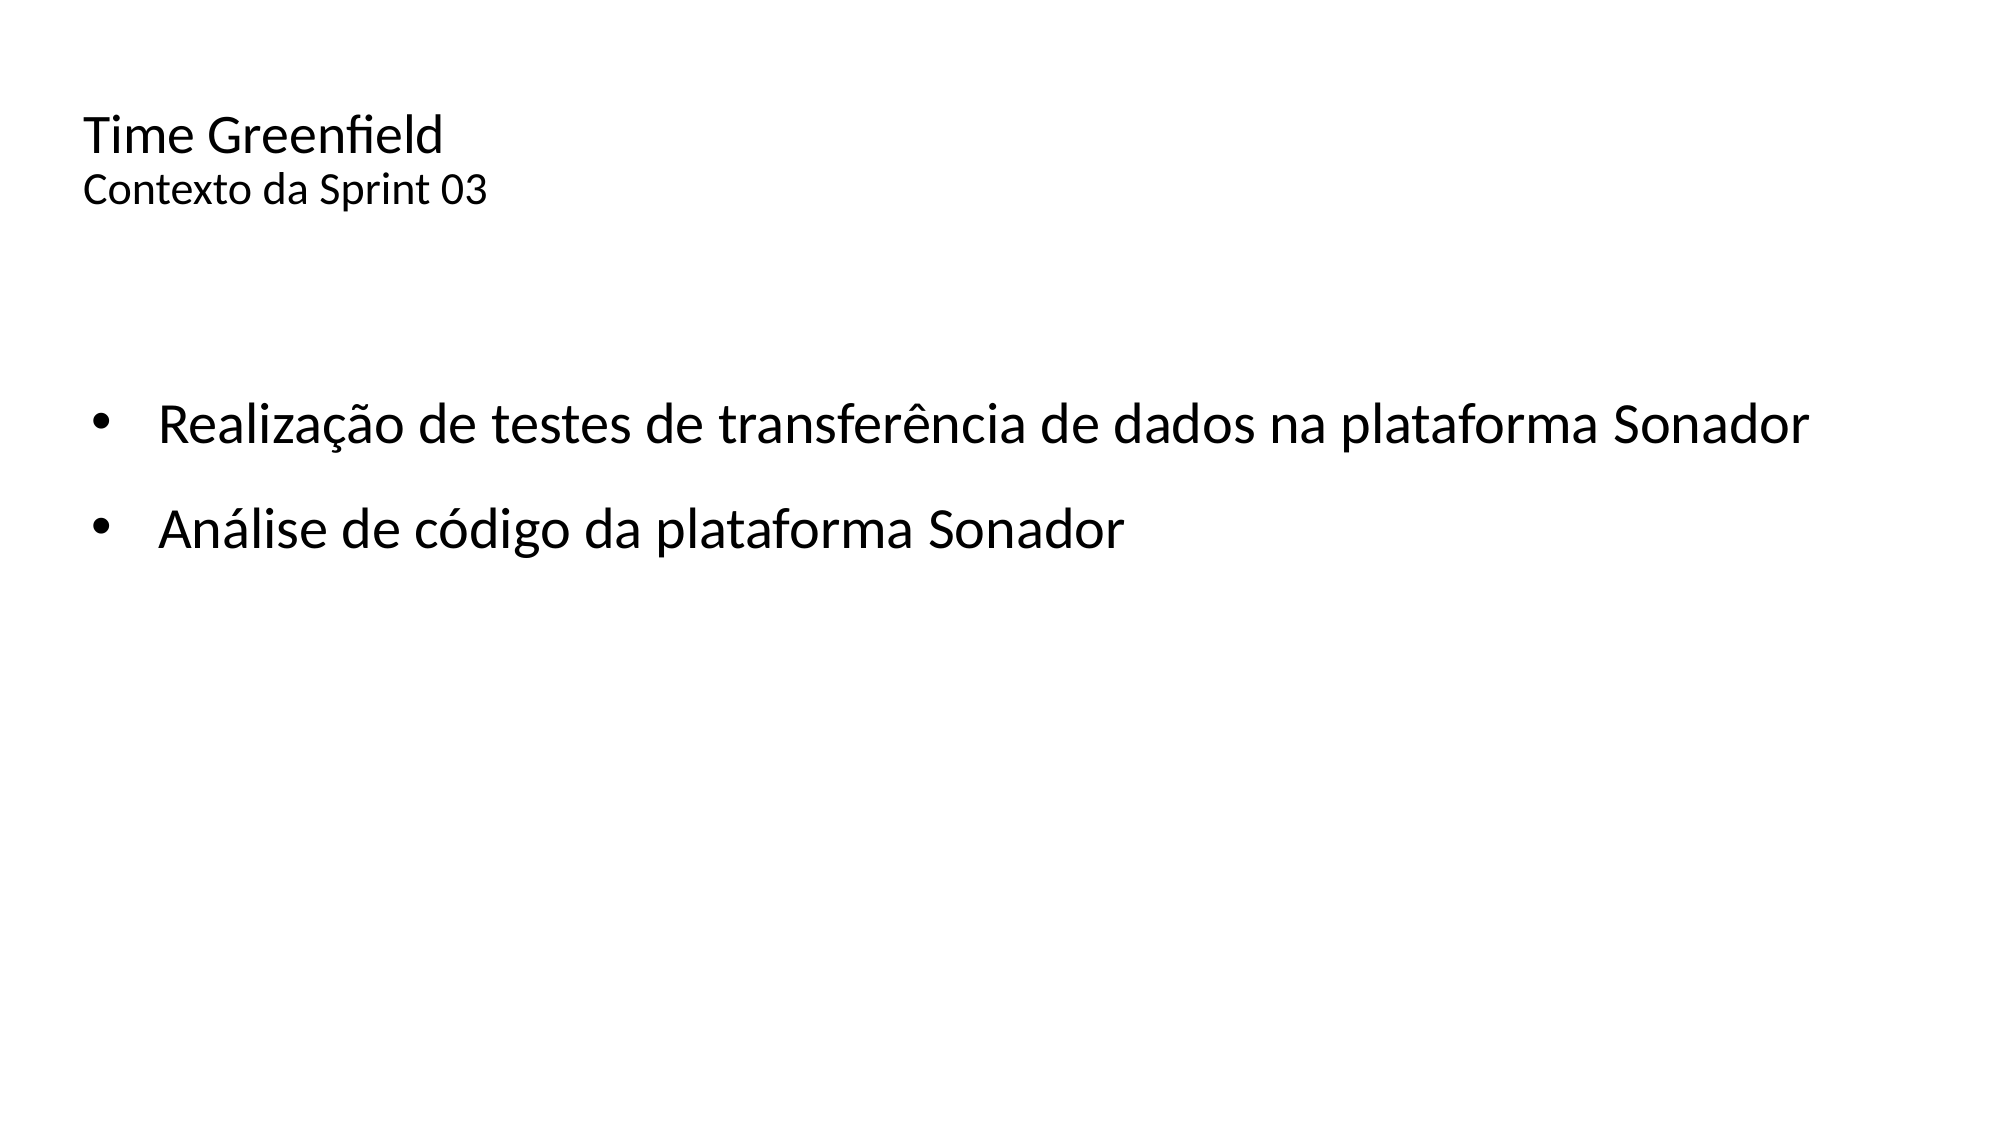

# Time Greenfield Contexto da Sprint 03

Realização de testes de transferência de dados na plataforma Sonador
Análise de código da plataforma Sonador